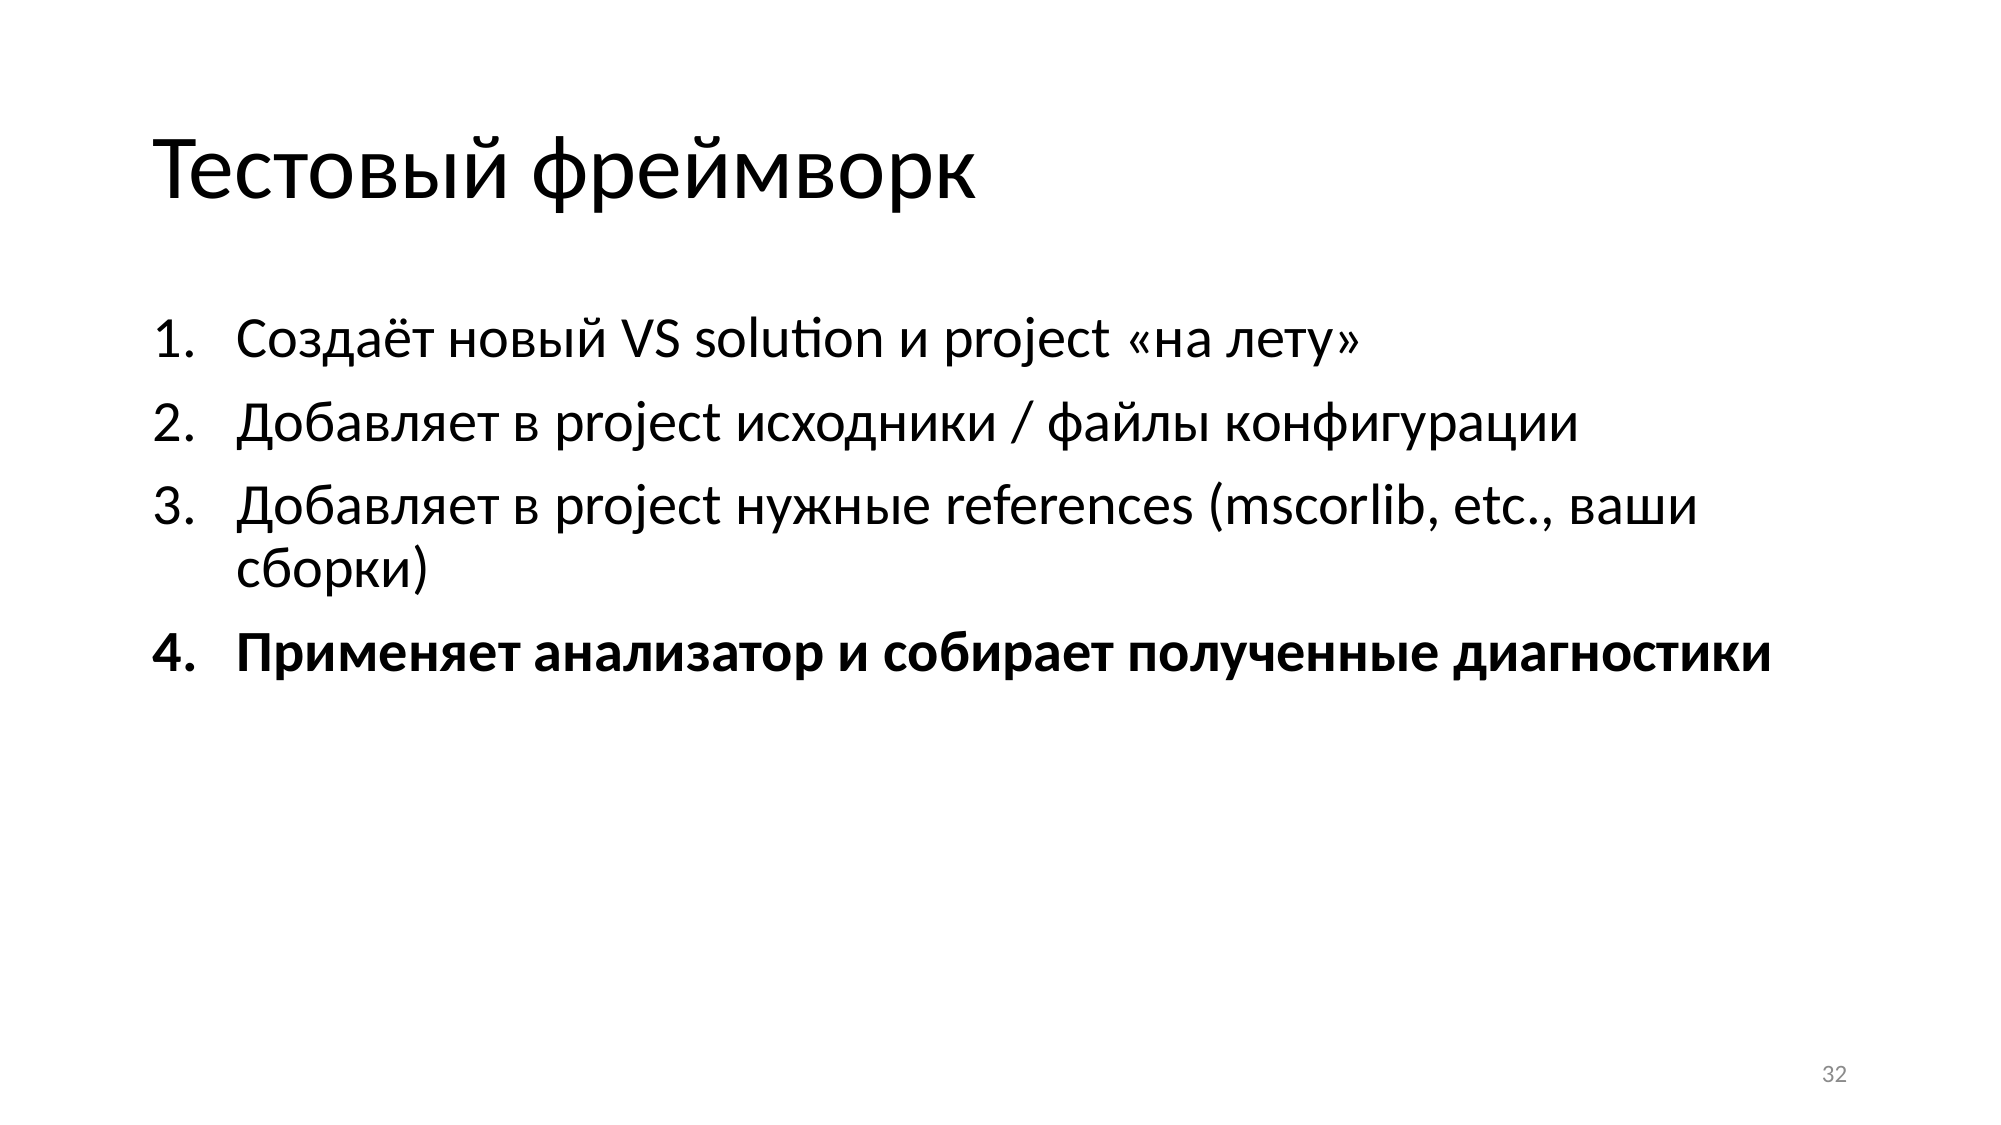

# Тестовый фреймворк
Создаёт новый VS solution и project «на лету»
Добавляет в project исходники / файлы конфигурации
Добавляет в project нужные references (mscorlib, etc., ваши сборки)
Применяет анализатор и собирает полученные диагностики
32